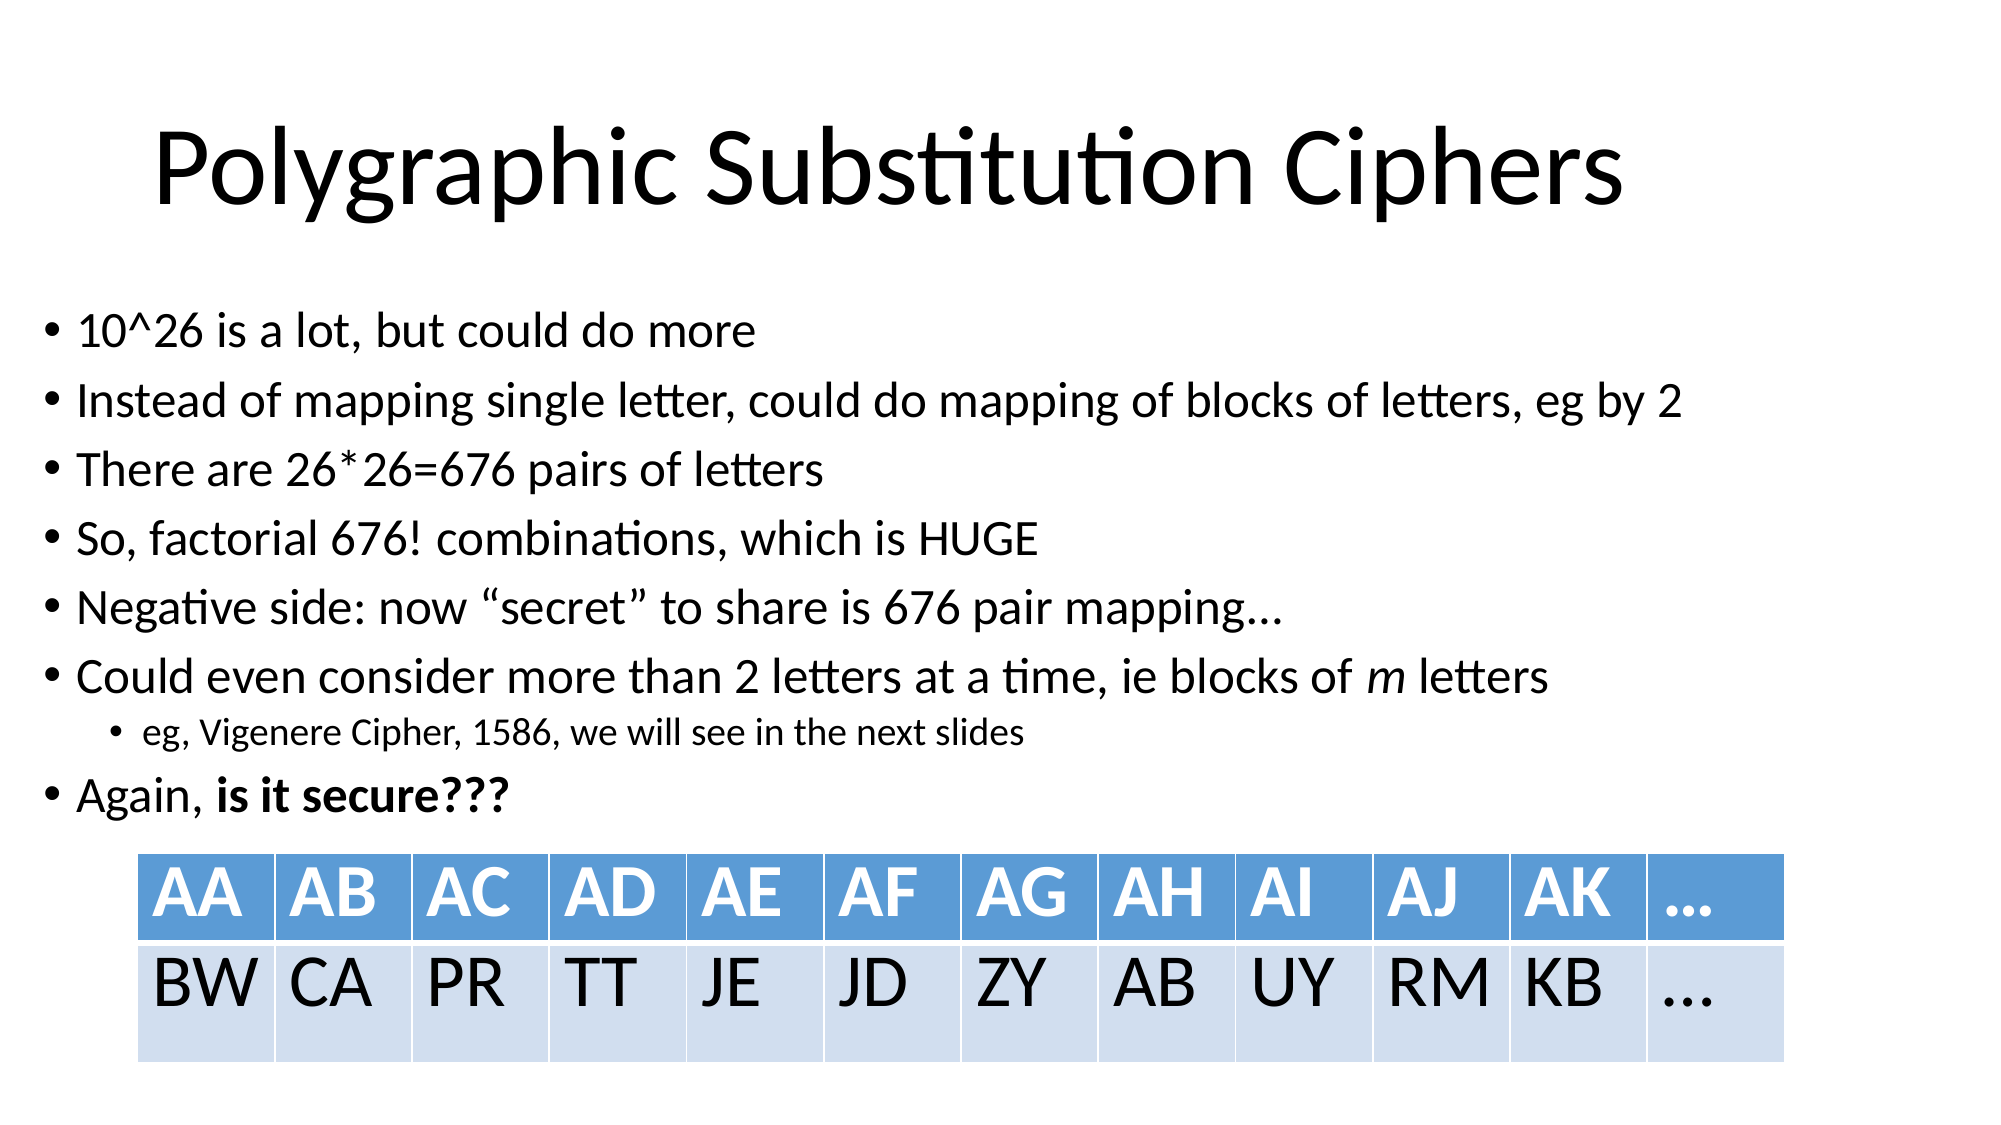

# Polygraphic Substitution Ciphers
10^26 is a lot, but could do more
Instead of mapping single letter, could do mapping of blocks of letters, eg by 2
There are 26*26=676 pairs of letters
So, factorial 676! combinations, which is HUGE
Negative side: now “secret” to share is 676 pair mapping…
Could even consider more than 2 letters at a time, ie blocks of m letters
eg, Vigenere Cipher, 1586, we will see in the next slides
Again, is it secure???

| AA | AB | AC | AD | AE | AF | AG | AH | AI | AJ | AK | … |
| --- | --- | --- | --- | --- | --- | --- | --- | --- | --- | --- | --- |
| BW | CA | PR | TT | JE | JD | ZY | AB | UY | RM | KB | … |